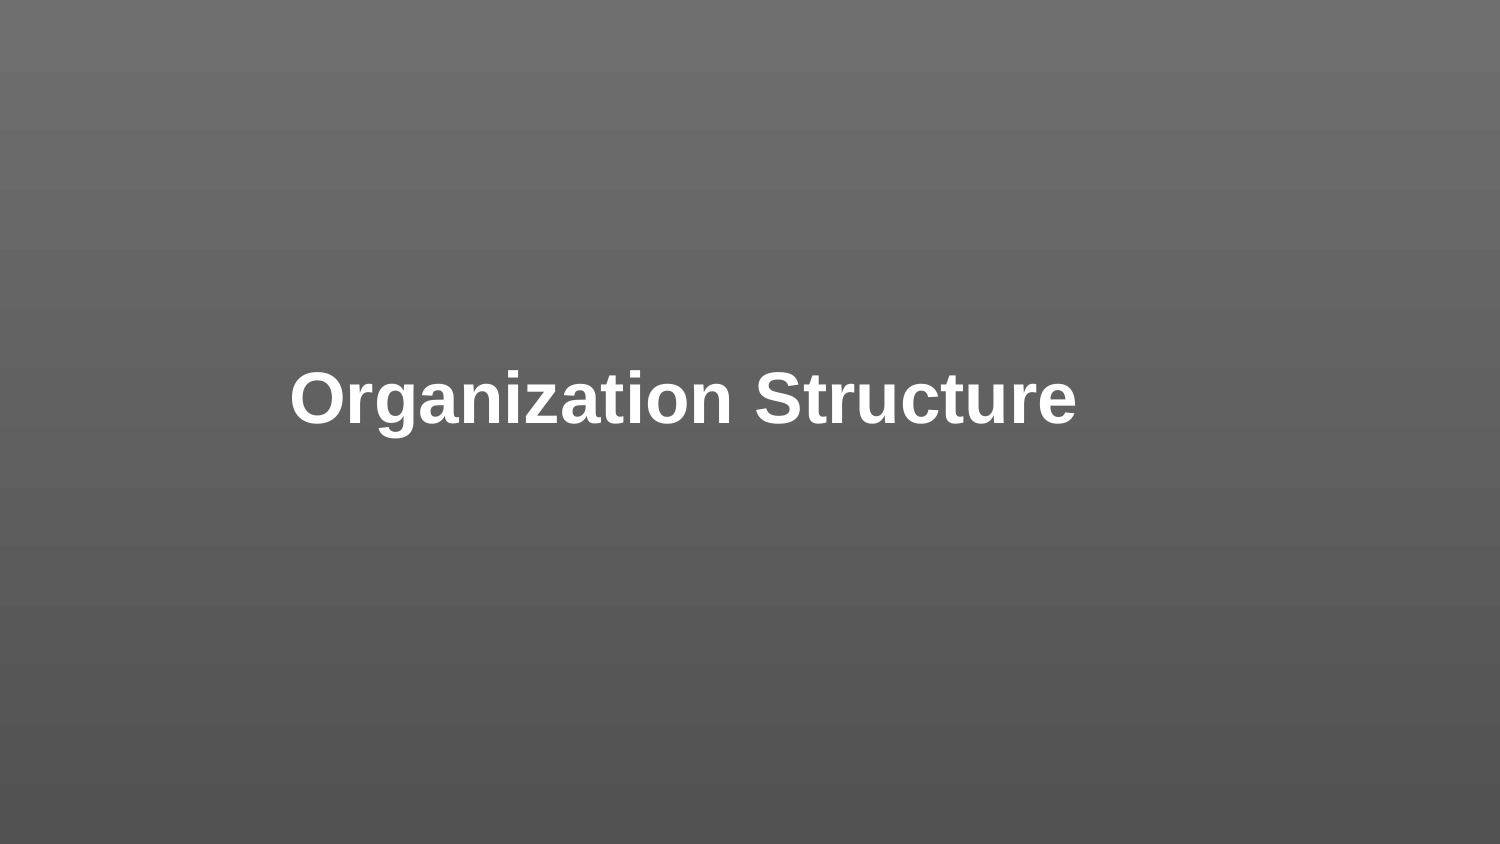

Blockers for Innovation
Organization

Culture
Skills
Finance
Organization Structure

Leadership Systems and Feedback
Training and Compensation
Capex
Versus
Opex
Silos
Project to Product